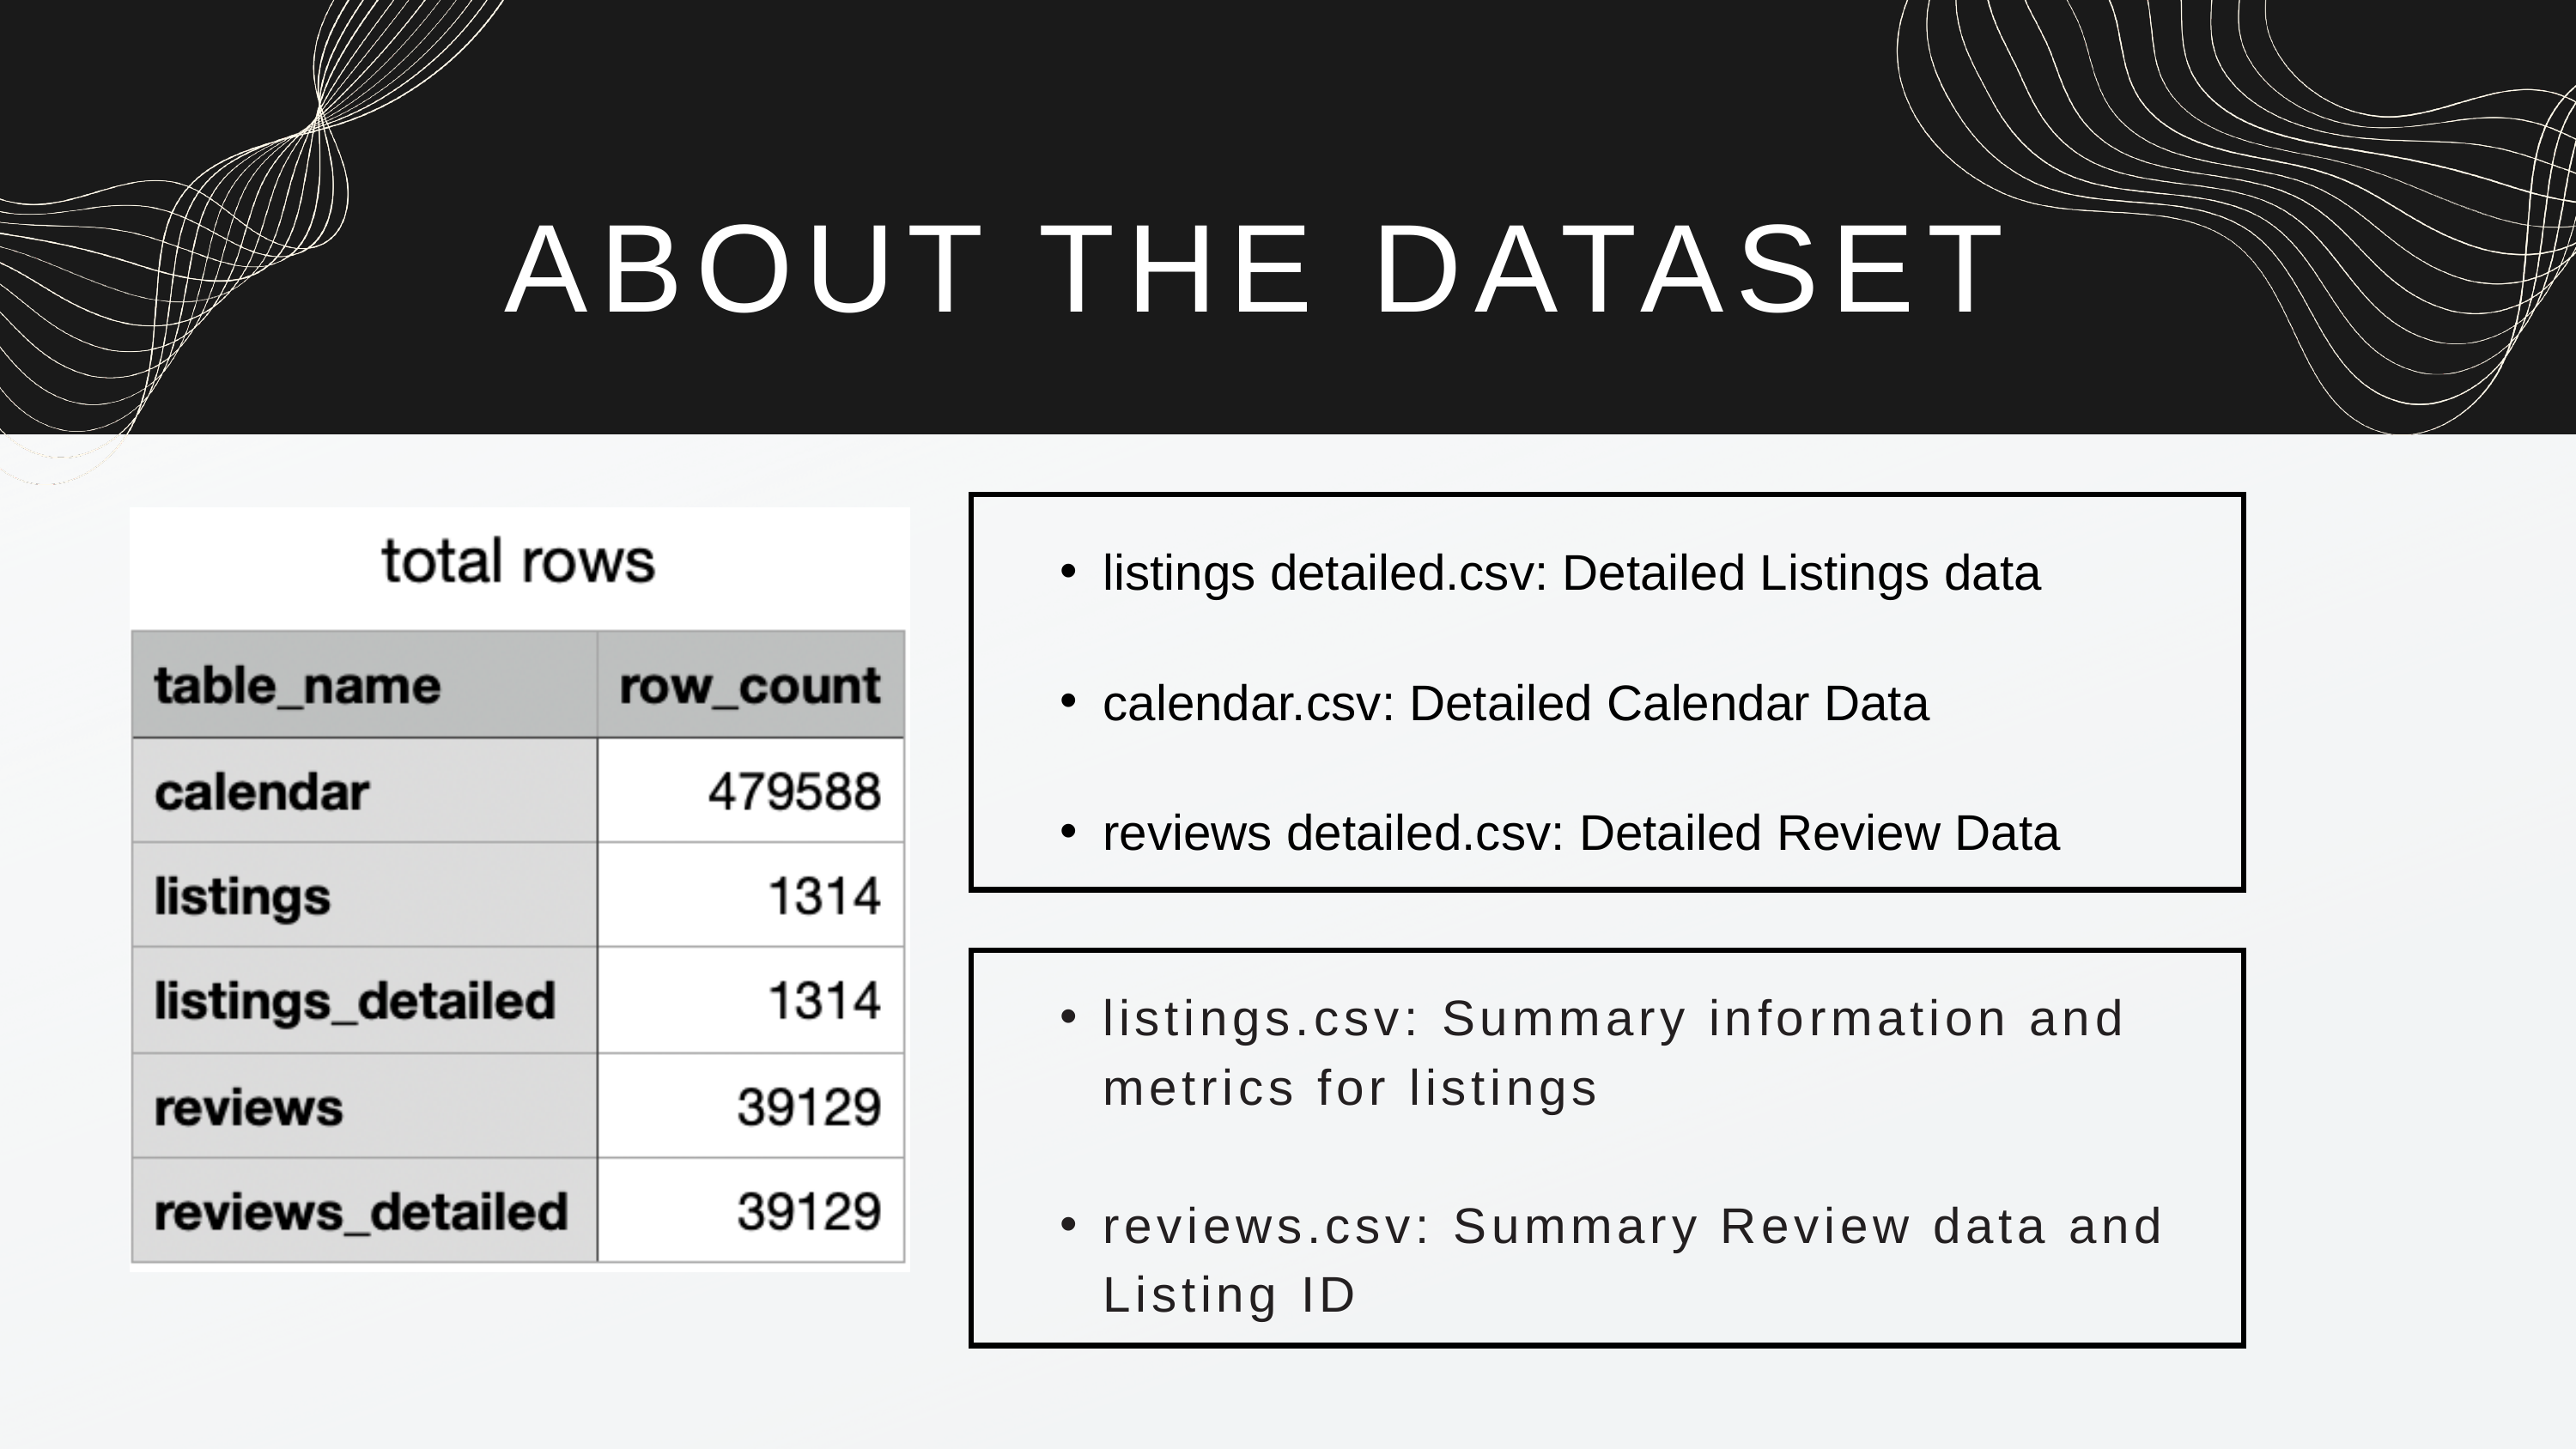

ABOUT THE DATASET

listings detailed.csv: Detailed Listings data

calendar.csv: Detailed Calendar Data

reviews detailed.csv: Detailed Review Data

listings.csv: Summary information and metrics for listings

reviews.csv: Summary Review data and Listing ID